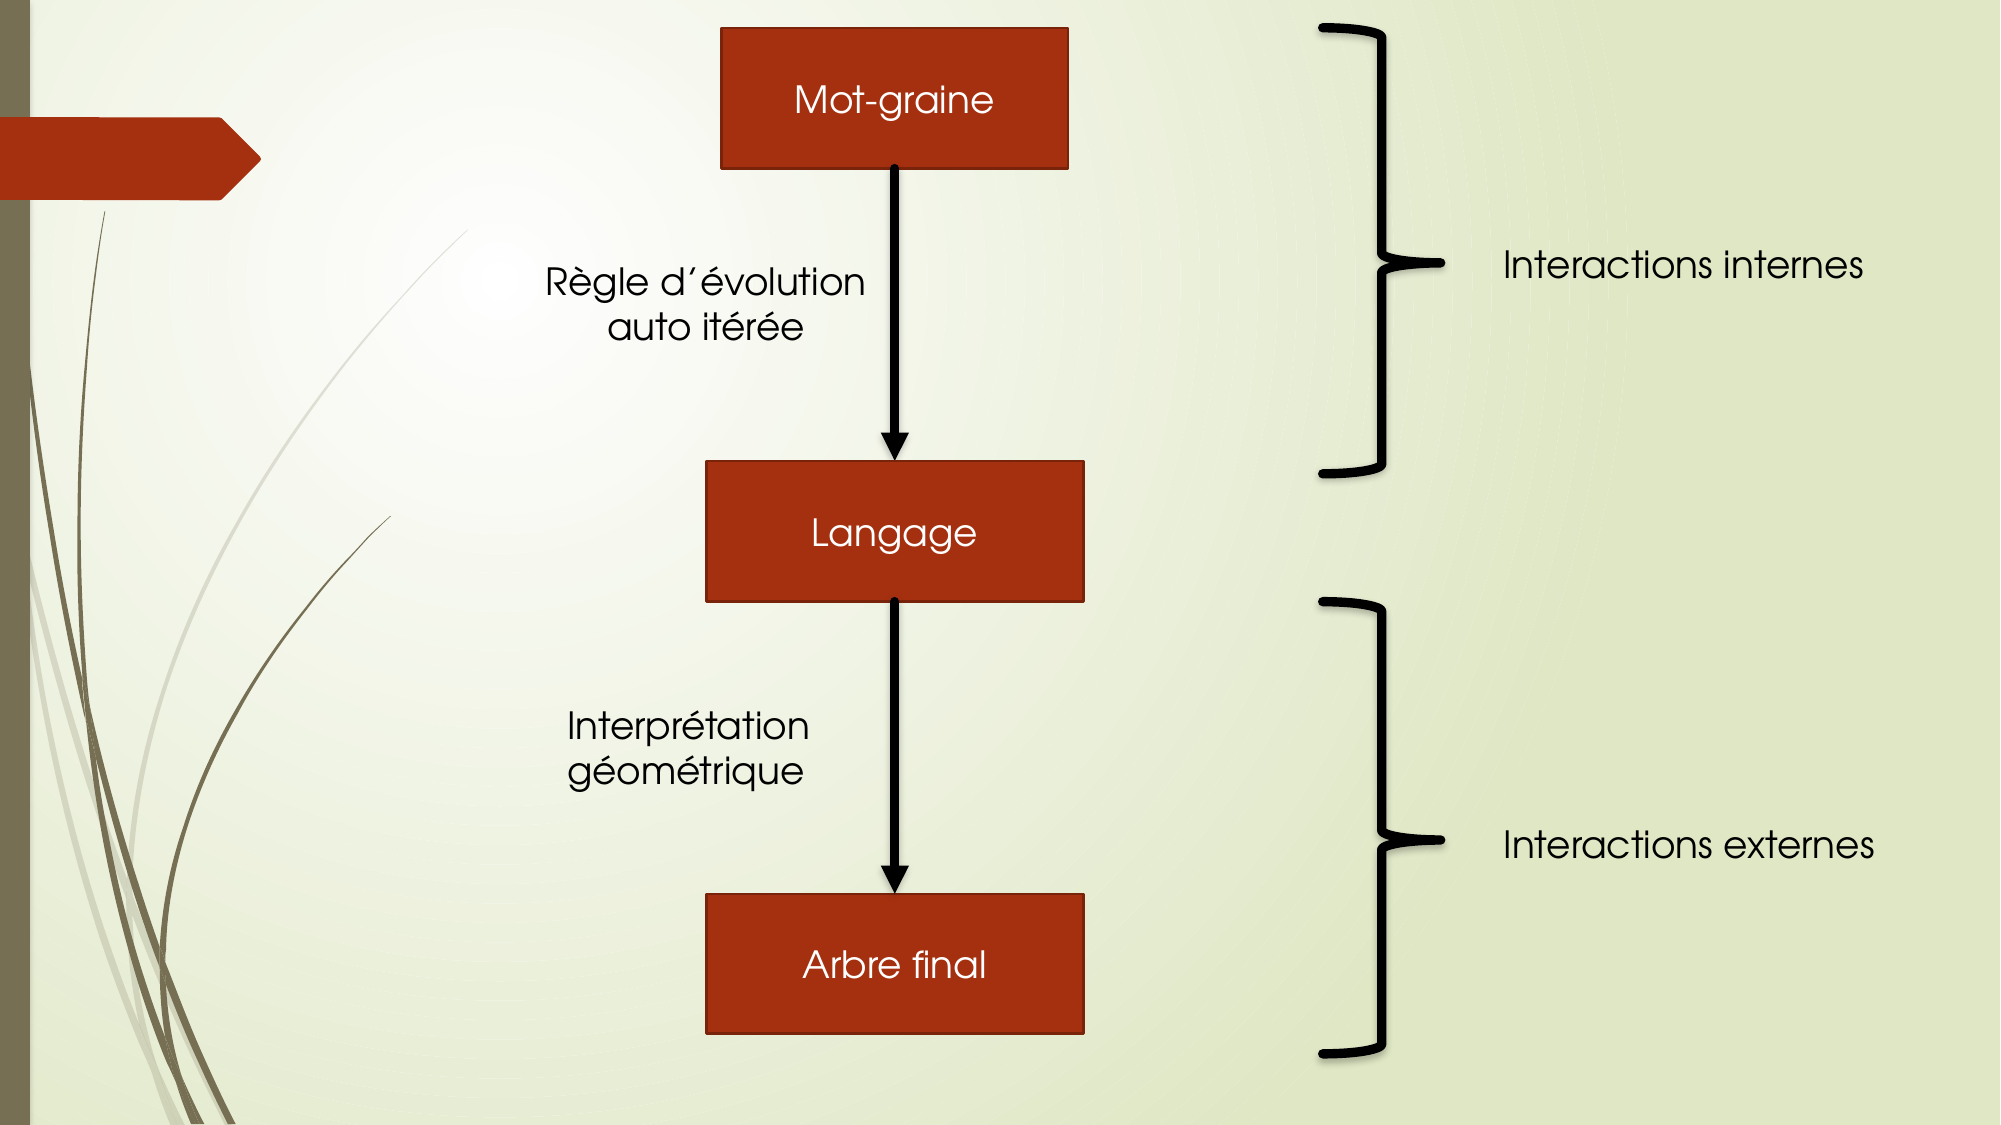

Mot-graine

Interactions internes
Règle d’évolution
auto itérée
Langage

Interprétation géométrique
Interactions externes
Arbre final